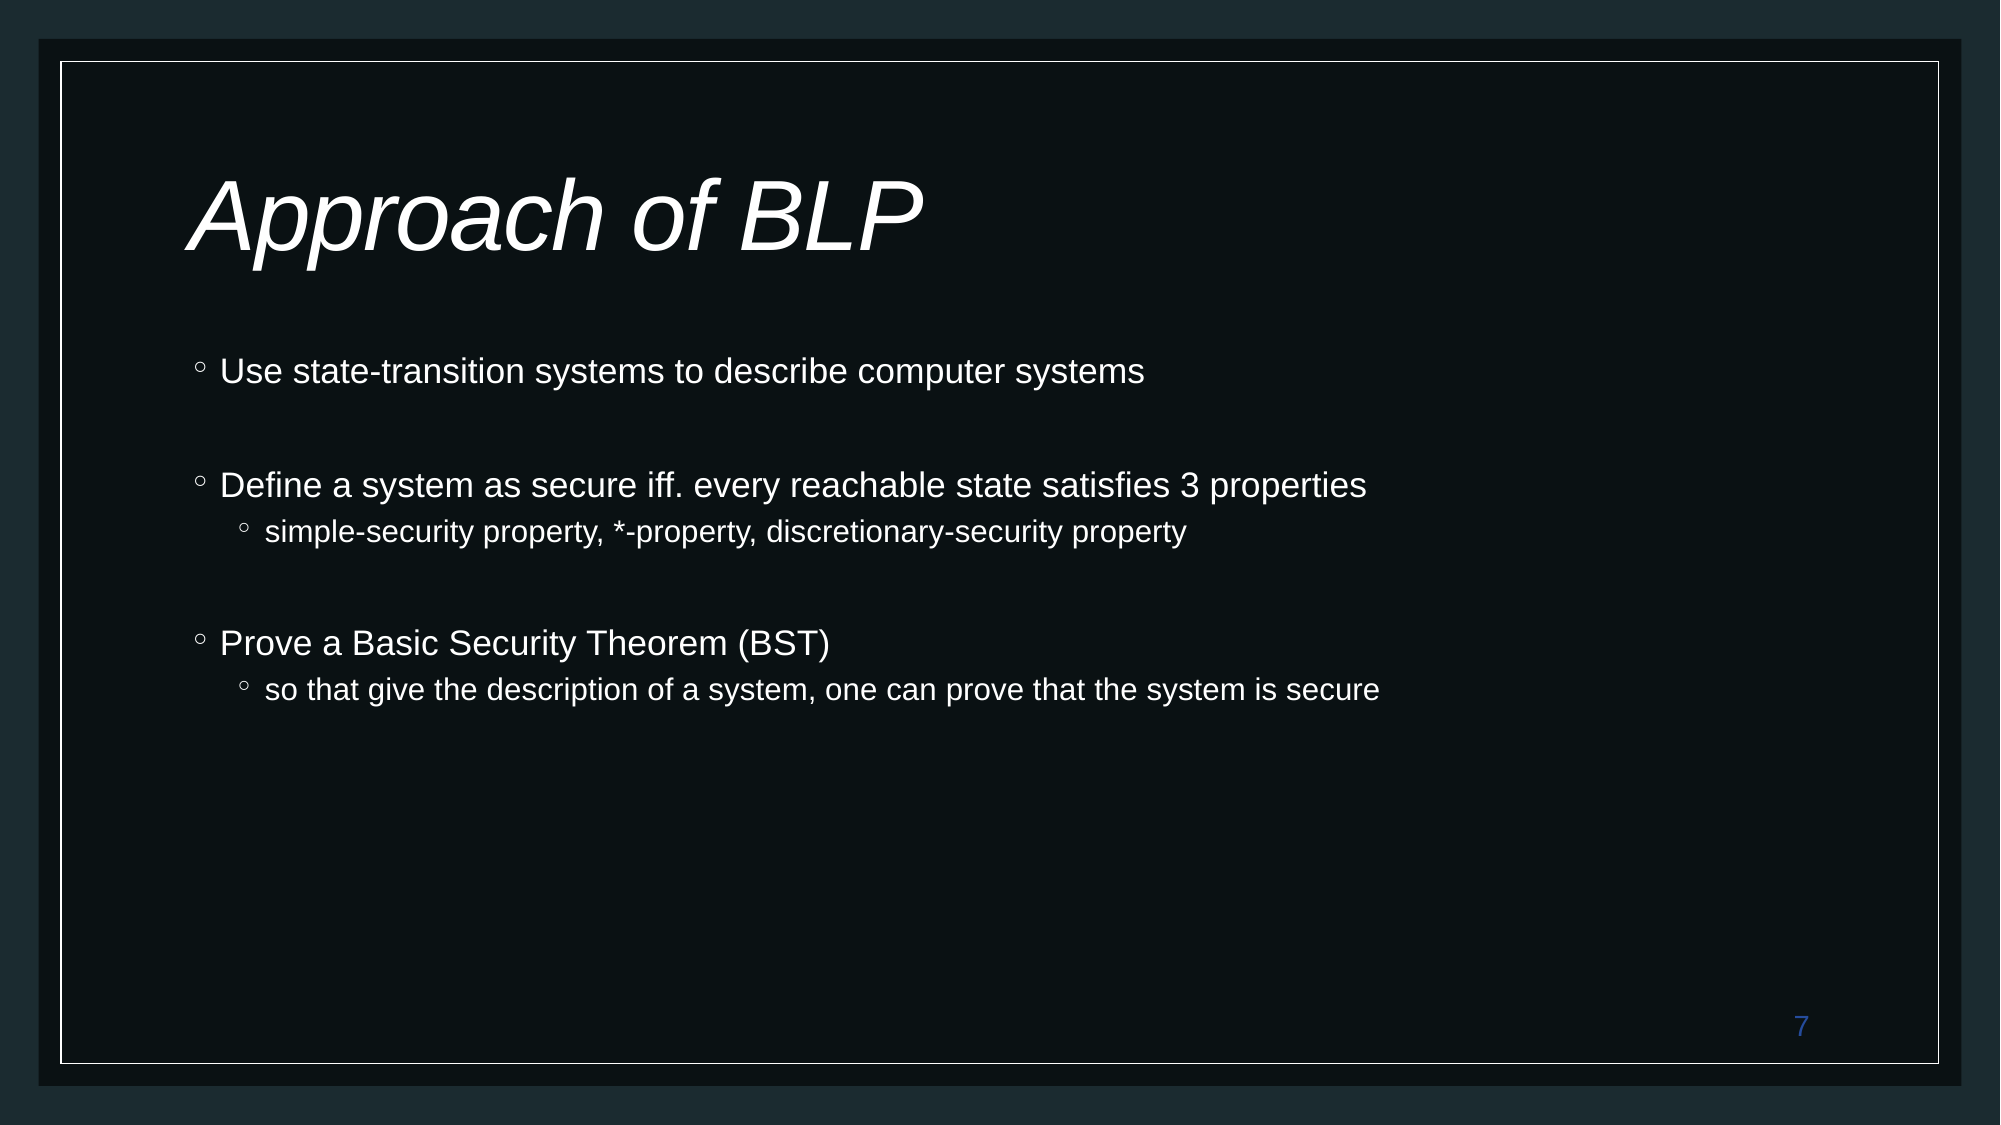

# Approach of BLP
Use state-transition systems to describe computer systems

Define a system as secure iff. every reachable state satisfies 3 properties
simple-security property, *-property, discretionary-security property

Prove a Basic Security Theorem (BST)
so that give the description of a system, one can prove that the system is secure
7